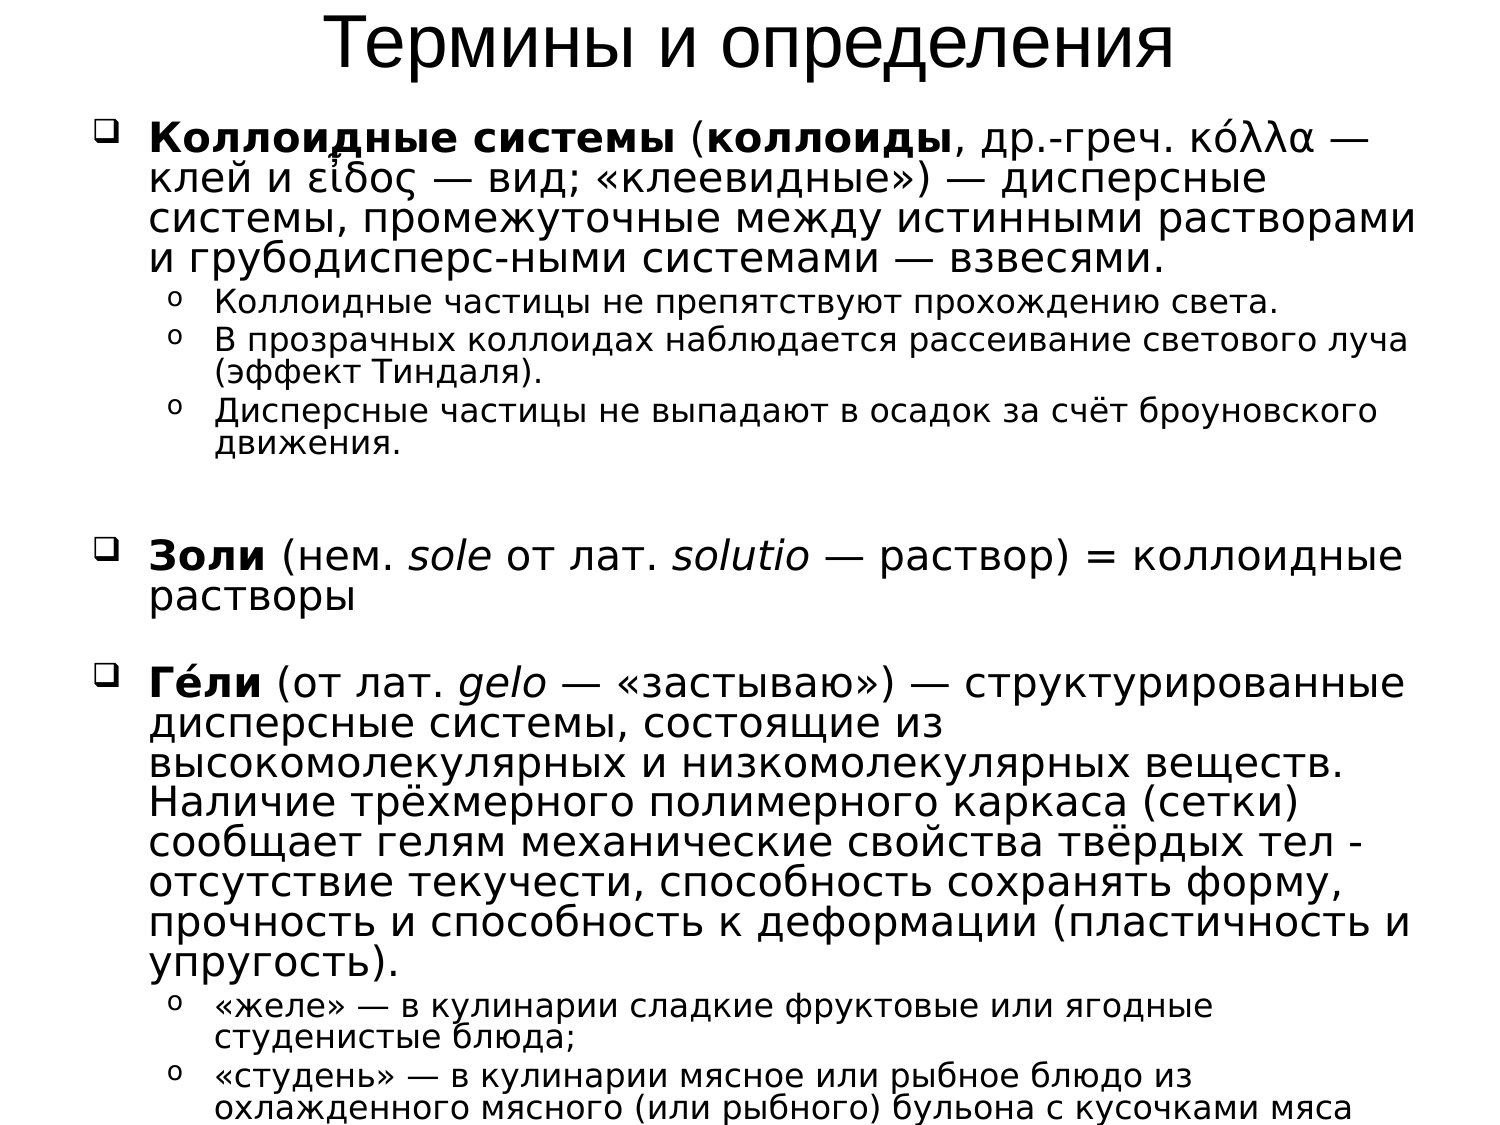

# Термины и определения
Коллоидные системы (коллоиды, др.-греч. κόλλα — клей и εἶδος — вид; «клеевидные») — дисперсные системы, промежуточные между истинными растворами и грубодисперс-ными системами — взвесями.
Коллоидные частицы не препятствуют прохождению света.
В прозрачных коллоидах наблюдается рассеивание светового луча (эффект Тиндаля).
Дисперсные частицы не выпадают в осадок за счёт броуновского движения.

Золи (нем. sole от лат. solutio — раствор) = коллоидные растворы

Ге́ли (от лат. gelo — «застываю») — структурированные дисперсные системы, состоящие из высокомолекулярных и низкомолекулярных веществ. Наличие трёхмерного полимерного каркаса (сетки) сообщает гелям механические свойства твёрдых тел - отсутствие текучести, способность сохранять форму, прочность и способность к деформации (пластичность и упругость).
«желе» — в кулинарии сладкие фруктовые или ягодные студенистые блюда;
«студень» — в кулинарии мясное или рыбное блюдо из охлажденного мясного (или рыбного) бульона с кусочками мяса (или рыбы)